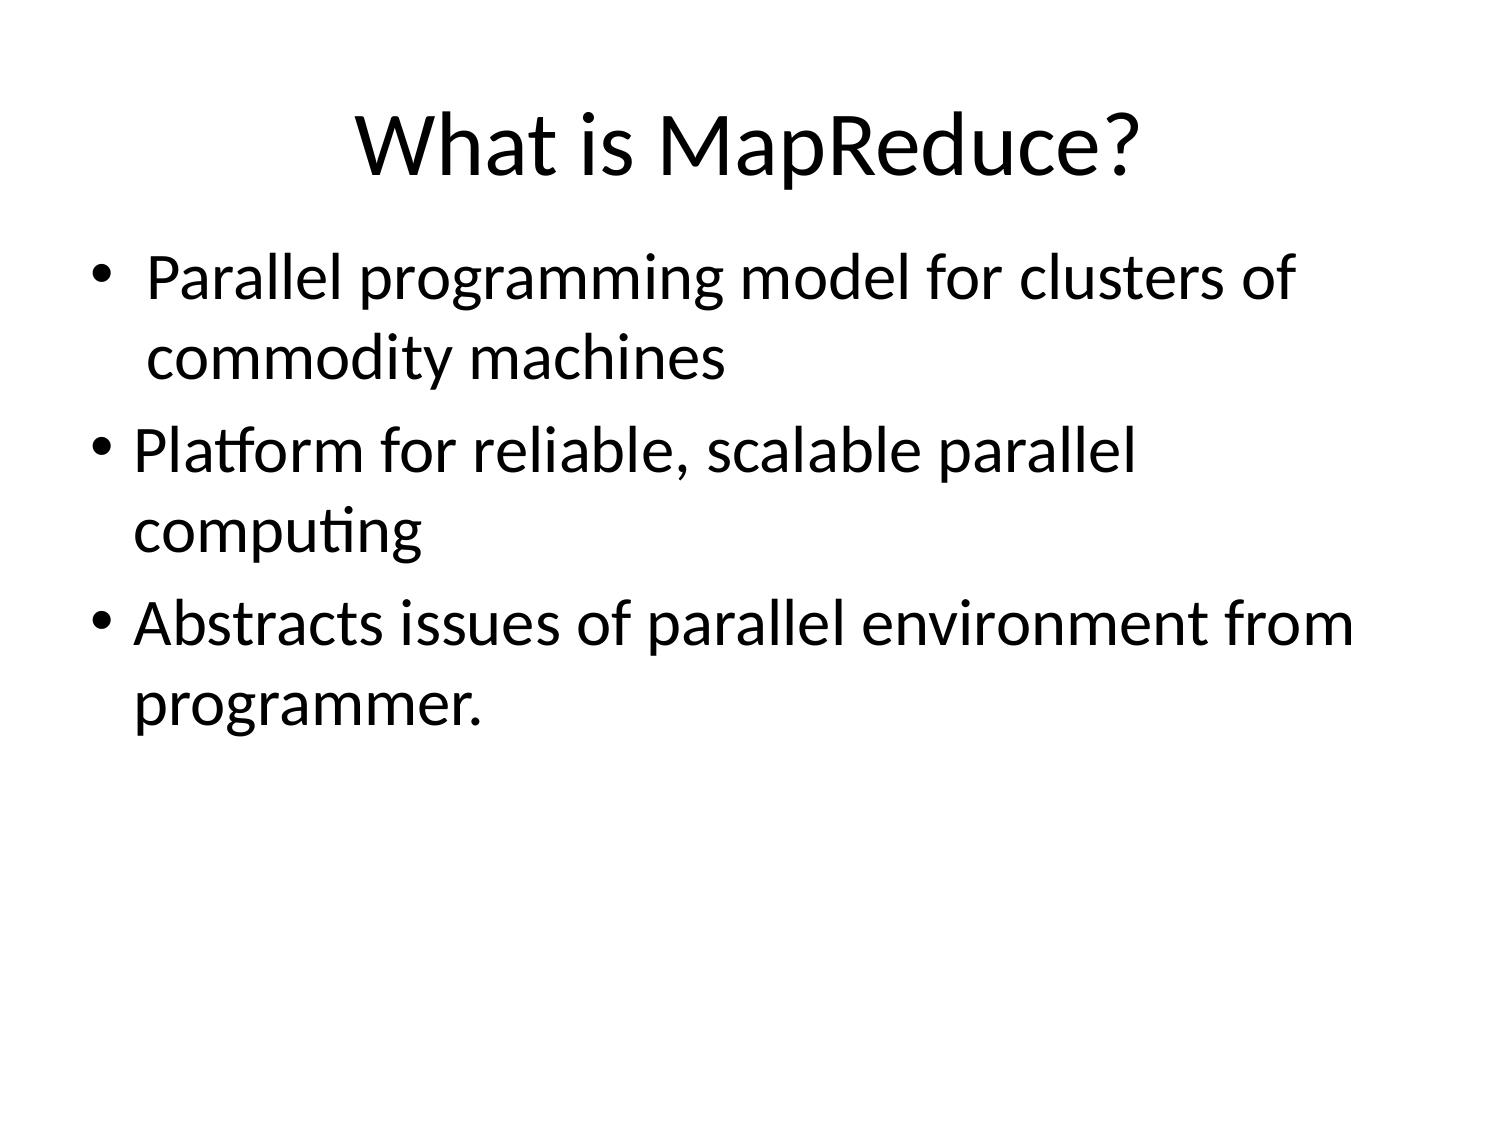

# What is MapReduce?
Parallel programming model for clusters of commodity machines
Platform for reliable, scalable parallel computing
Abstracts issues of parallel environment from programmer.